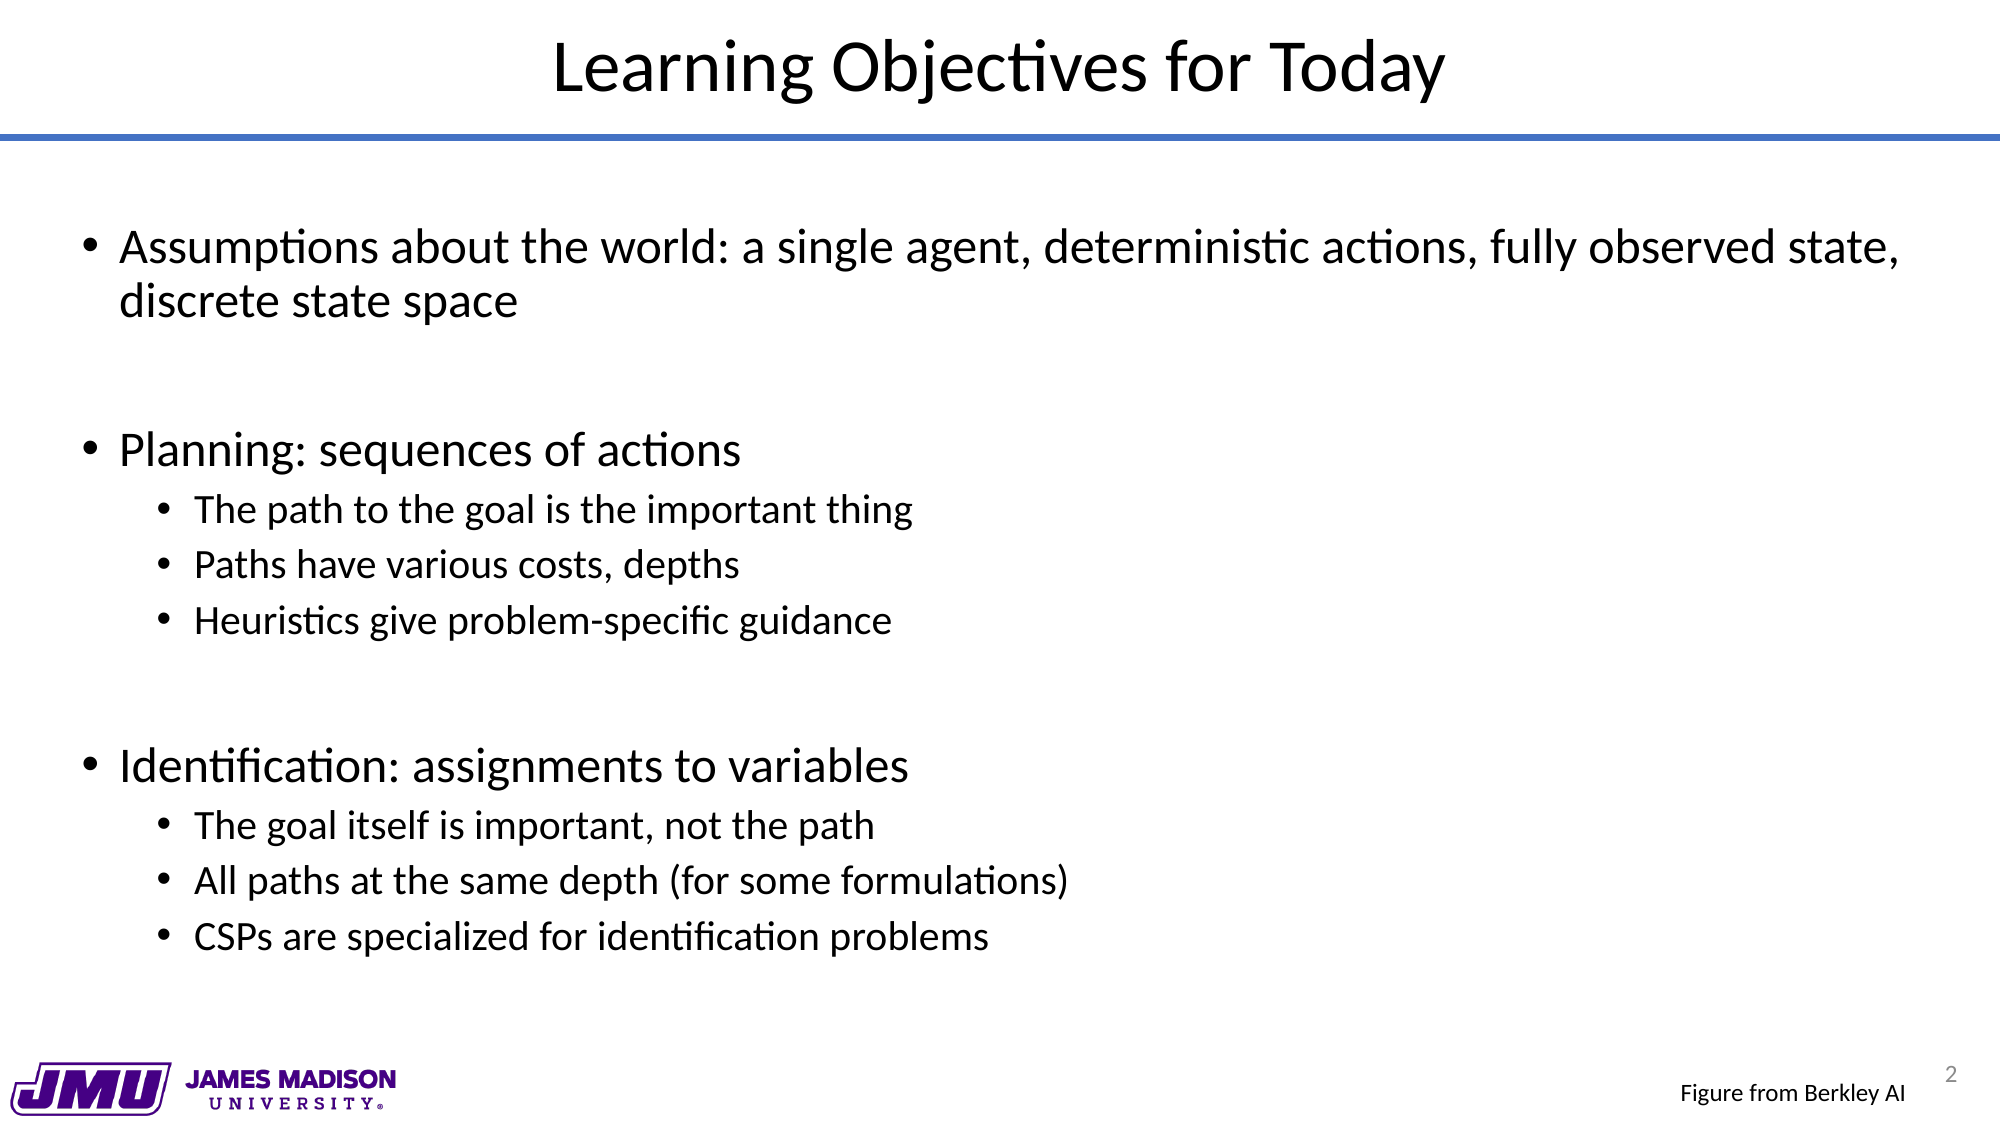

# Learning Objectives for Today
Assumptions about the world: a single agent, deterministic actions, fully observed state, discrete state space

Planning: sequences of actions
The path to the goal is the important thing
Paths have various costs, depths
Heuristics give problem-specific guidance

Identification: assignments to variables
The goal itself is important, not the path
All paths at the same depth (for some formulations)
CSPs are specialized for identification problems
2
Figure from Berkley AI